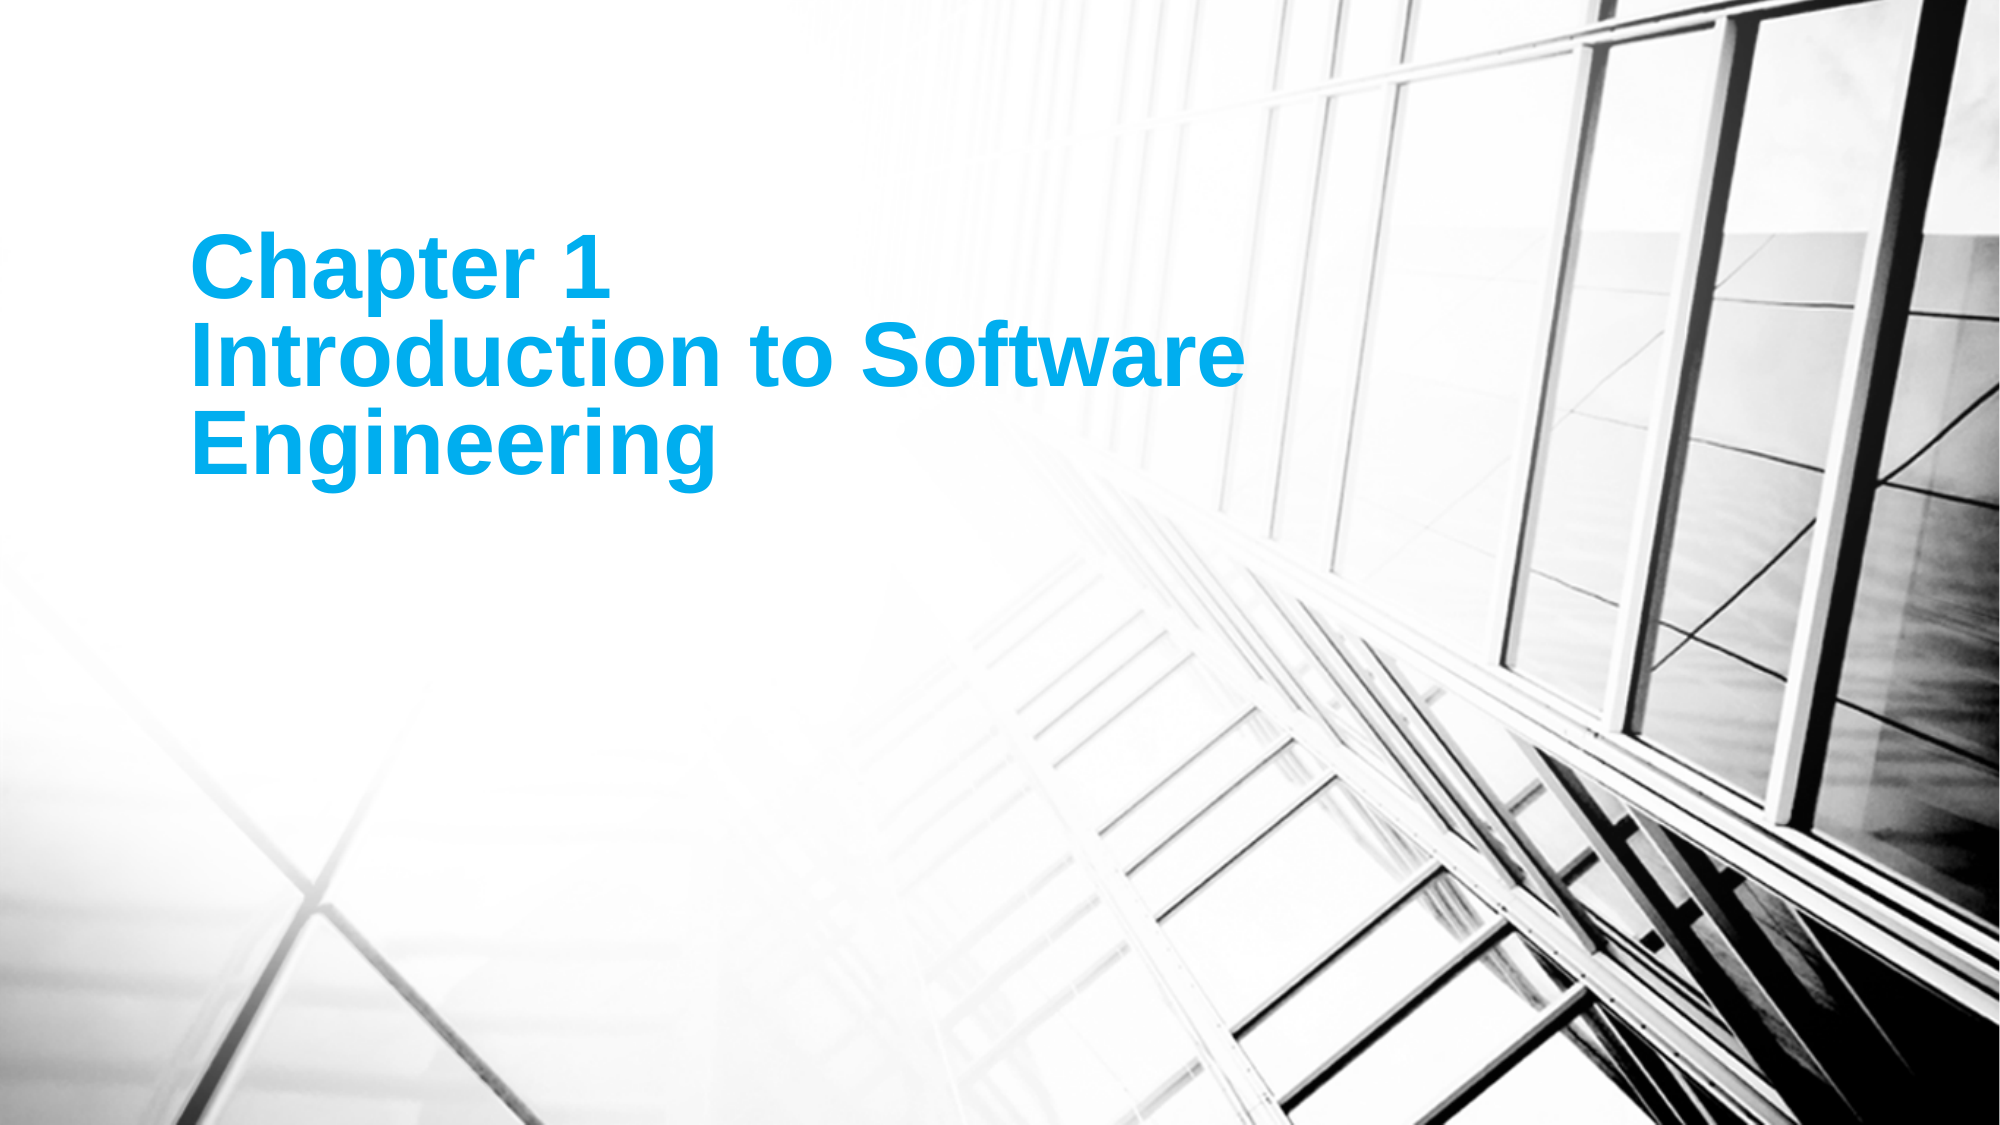

# Chapter 1 Introduction to Software Engineering